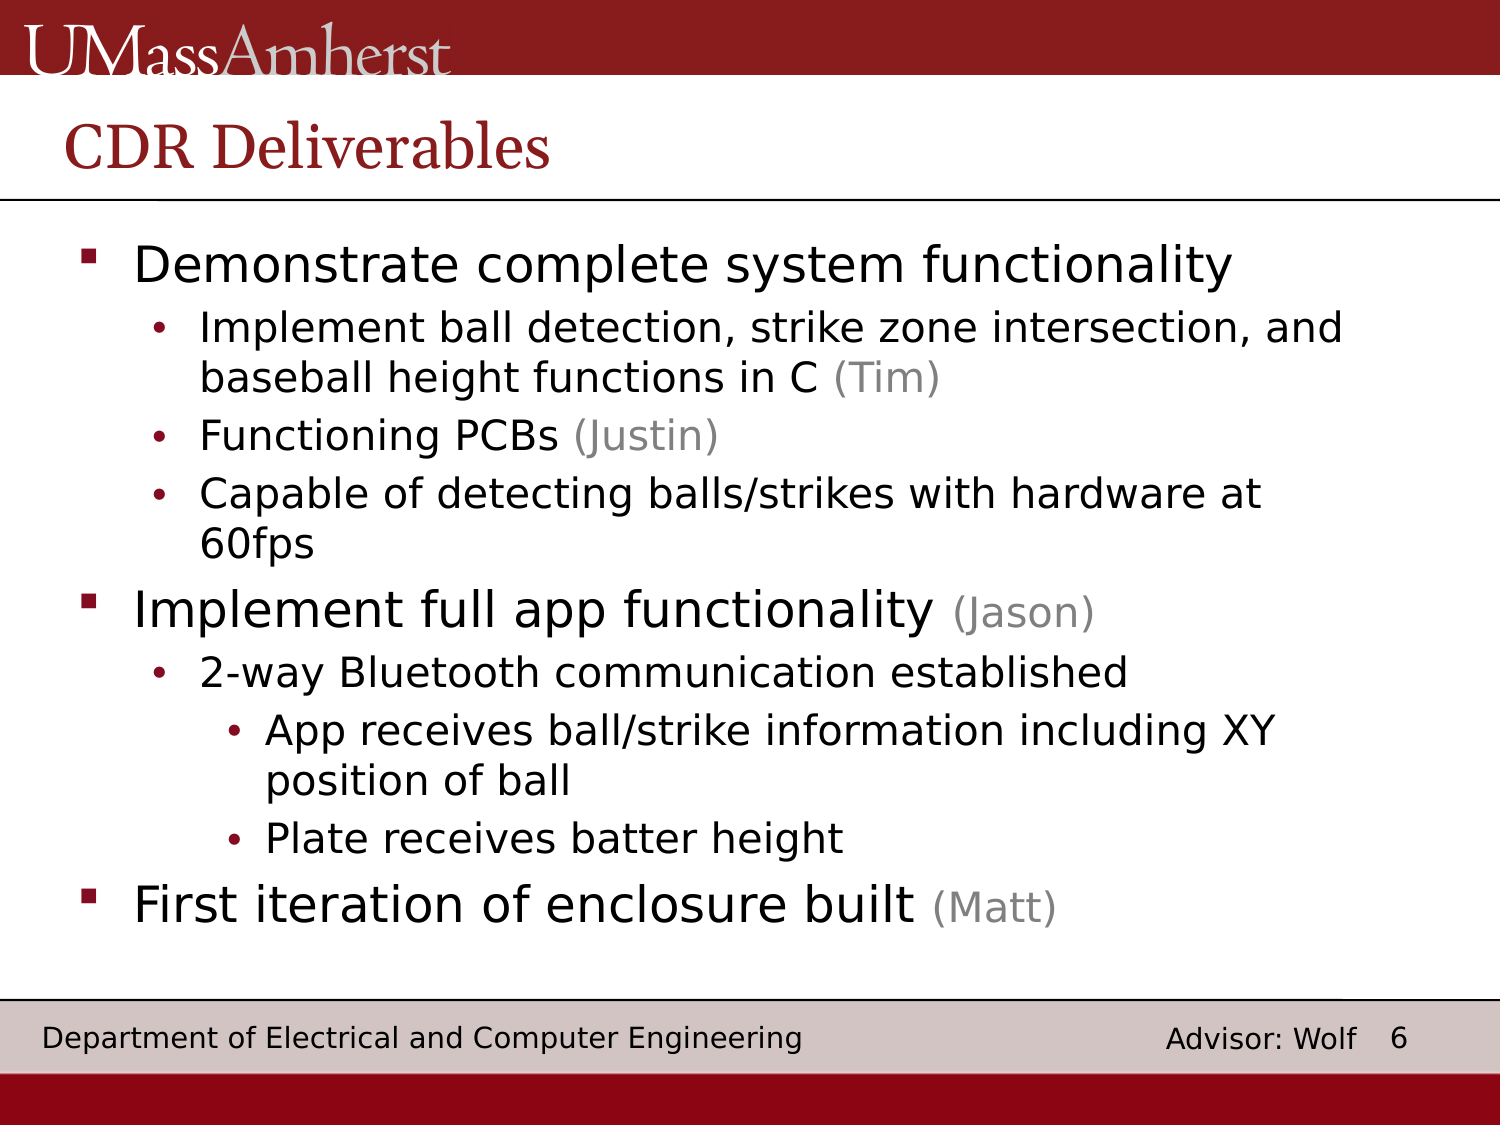

# CDR Deliverables
Demonstrate complete system functionality
Implement ball detection, strike zone intersection, and baseball height functions in C (Tim)
Functioning PCBs (Justin)
Capable of detecting balls/strikes with hardware at 60fps
Implement full app functionality (Jason)
2-way Bluetooth communication established
App receives ball/strike information including XY position of ball
Plate receives batter height
First iteration of enclosure built (Matt)